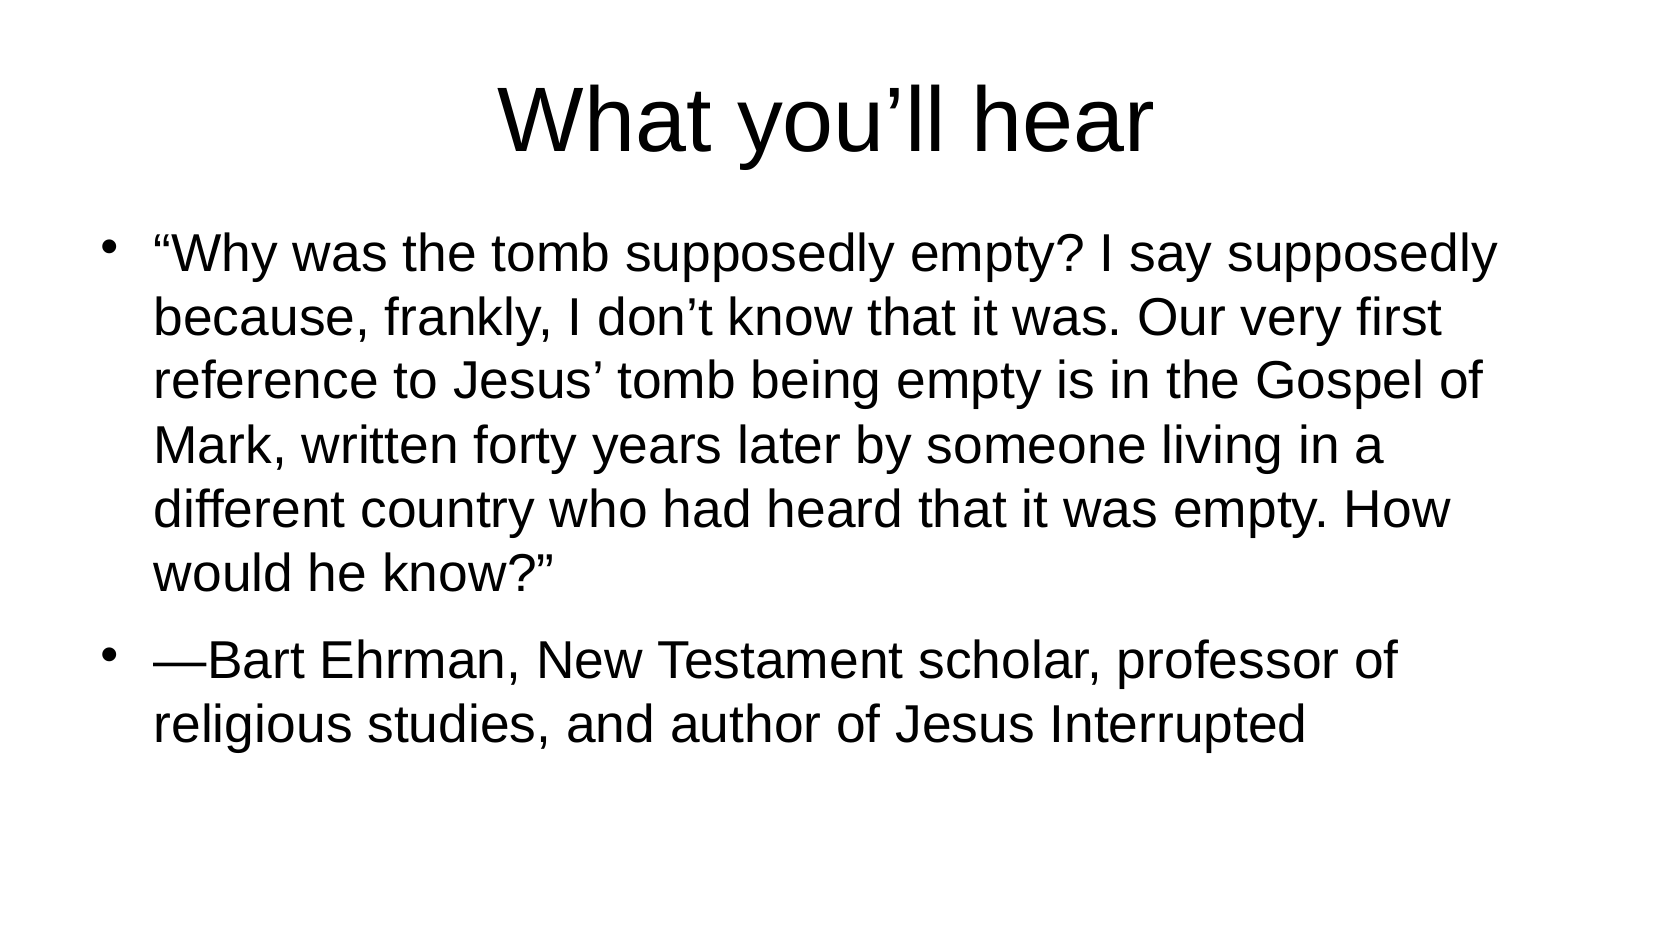

# What you’ll hear
“Why was the tomb supposedly empty? I say supposedly because, frankly, I don’t know that it was. Our very first reference to Jesus’ tomb being empty is in the Gospel of Mark, written forty years later by someone living in a different country who had heard that it was empty. How would he know?”
—Bart Ehrman, New Testament scholar, professor of religious studies, and author of Jesus Interrupted